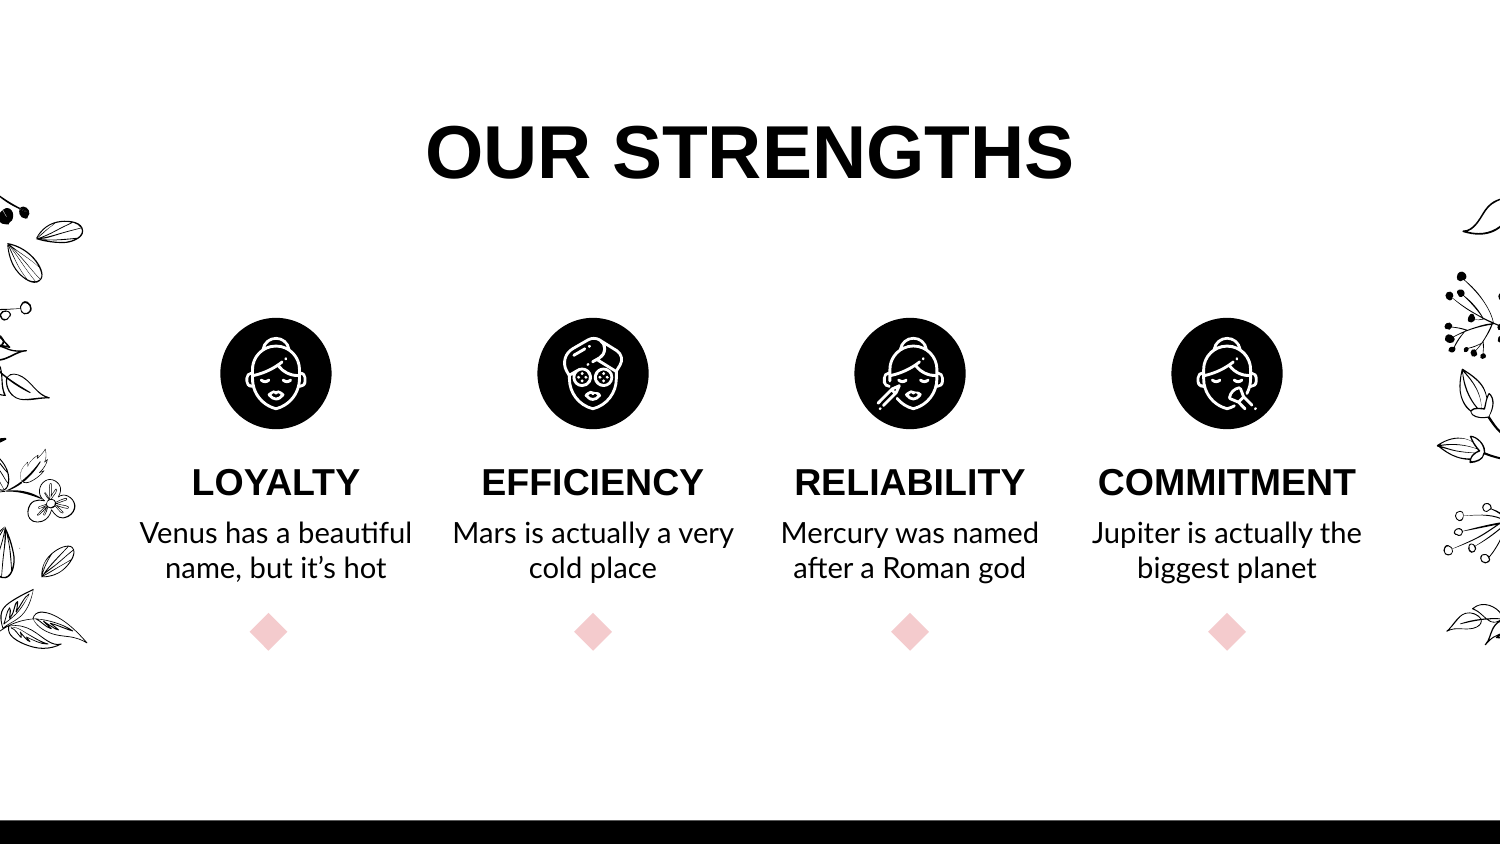

# OUR STRENGTHS

LOYALTY
EFFICIENCY
RELIABILITY
COMMITMENT
Venus has a beautiful name, but it’s hot
Mars is actually a very cold place
Mercury was named after a Roman god
Jupiter is actually the biggest planet